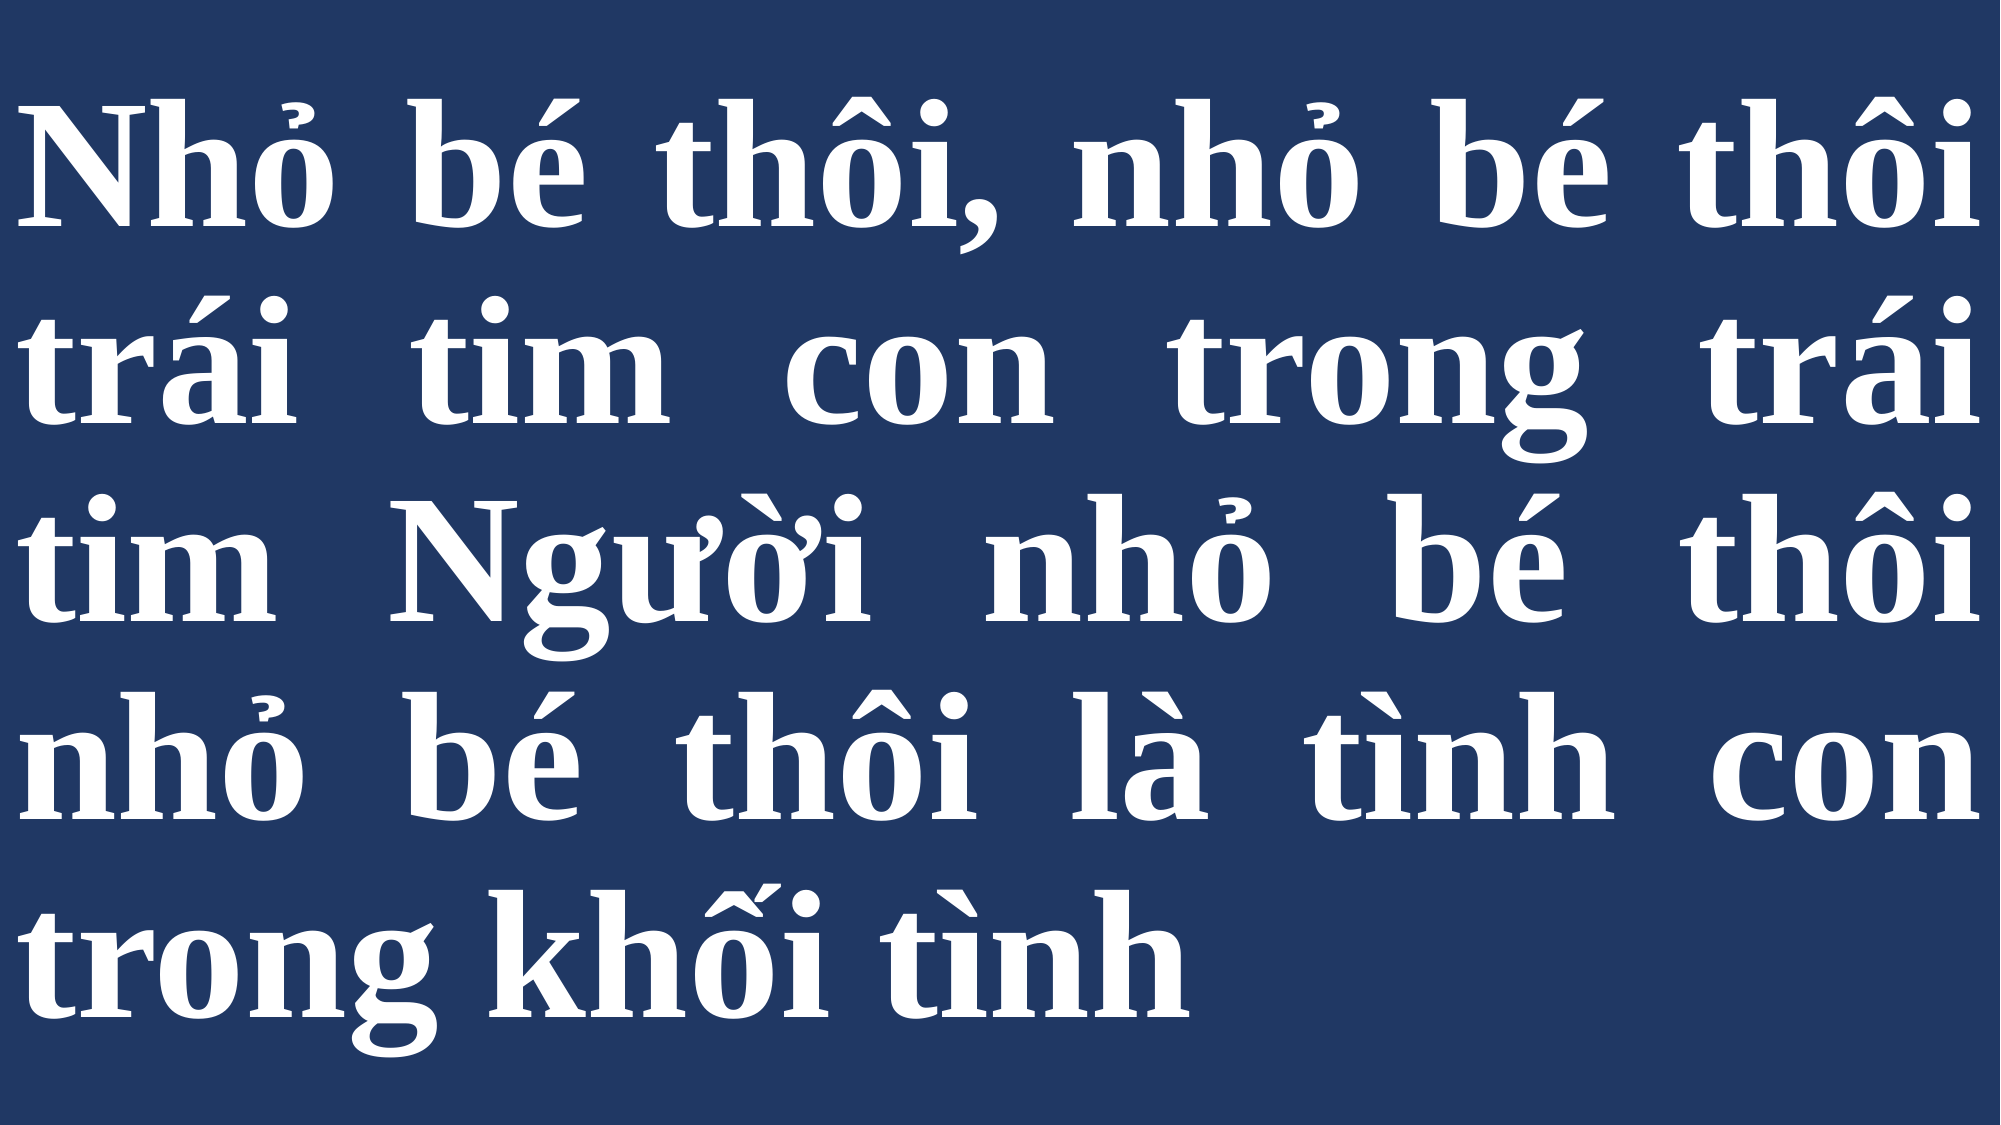

# Nhỏ bé thôi, nhỏ bé thôi trái tim con trong trái tim Người nhỏ bé thôi nhỏ bé thôi là tình con trong khối tình